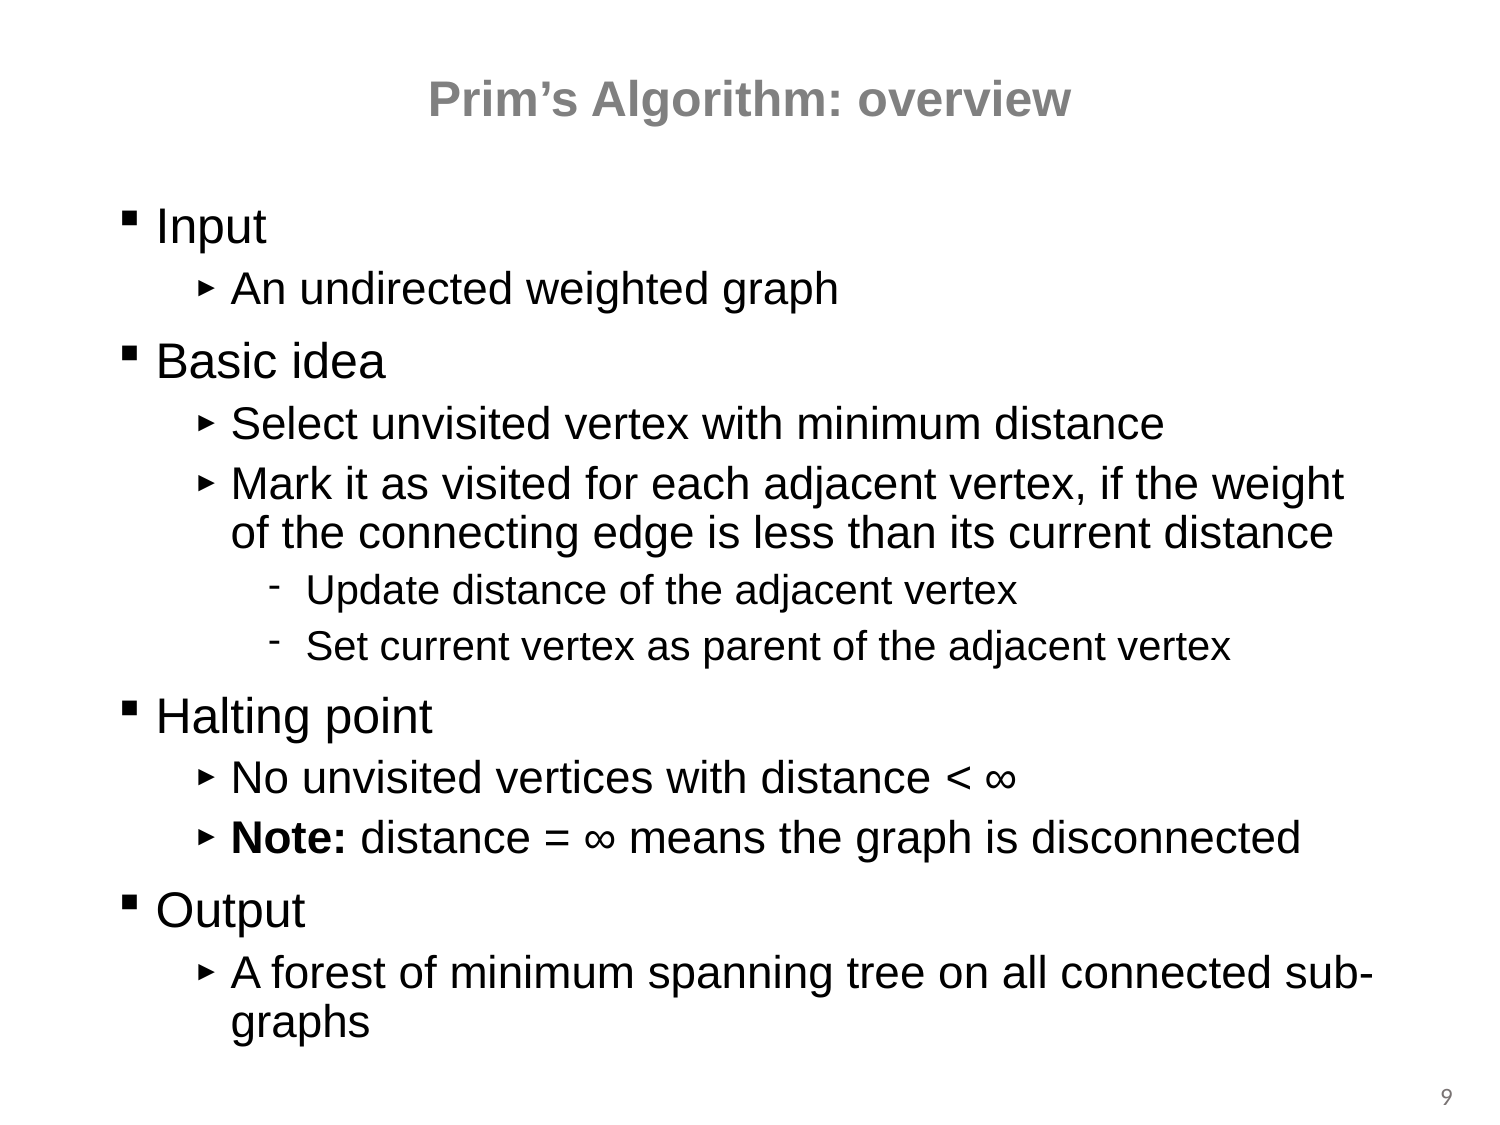

# Prim’s Algorithm: overview
Input
An undirected weighted graph
Basic idea
Select unvisited vertex with minimum distance
Mark it as visited for each adjacent vertex, if the weight of the connecting edge is less than its current distance
Update distance of the adjacent vertex
Set current vertex as parent of the adjacent vertex
Halting point
No unvisited vertices with distance < ∞
Note: distance = ∞ means the graph is disconnected
Output
A forest of minimum spanning tree on all connected sub-graphs
9